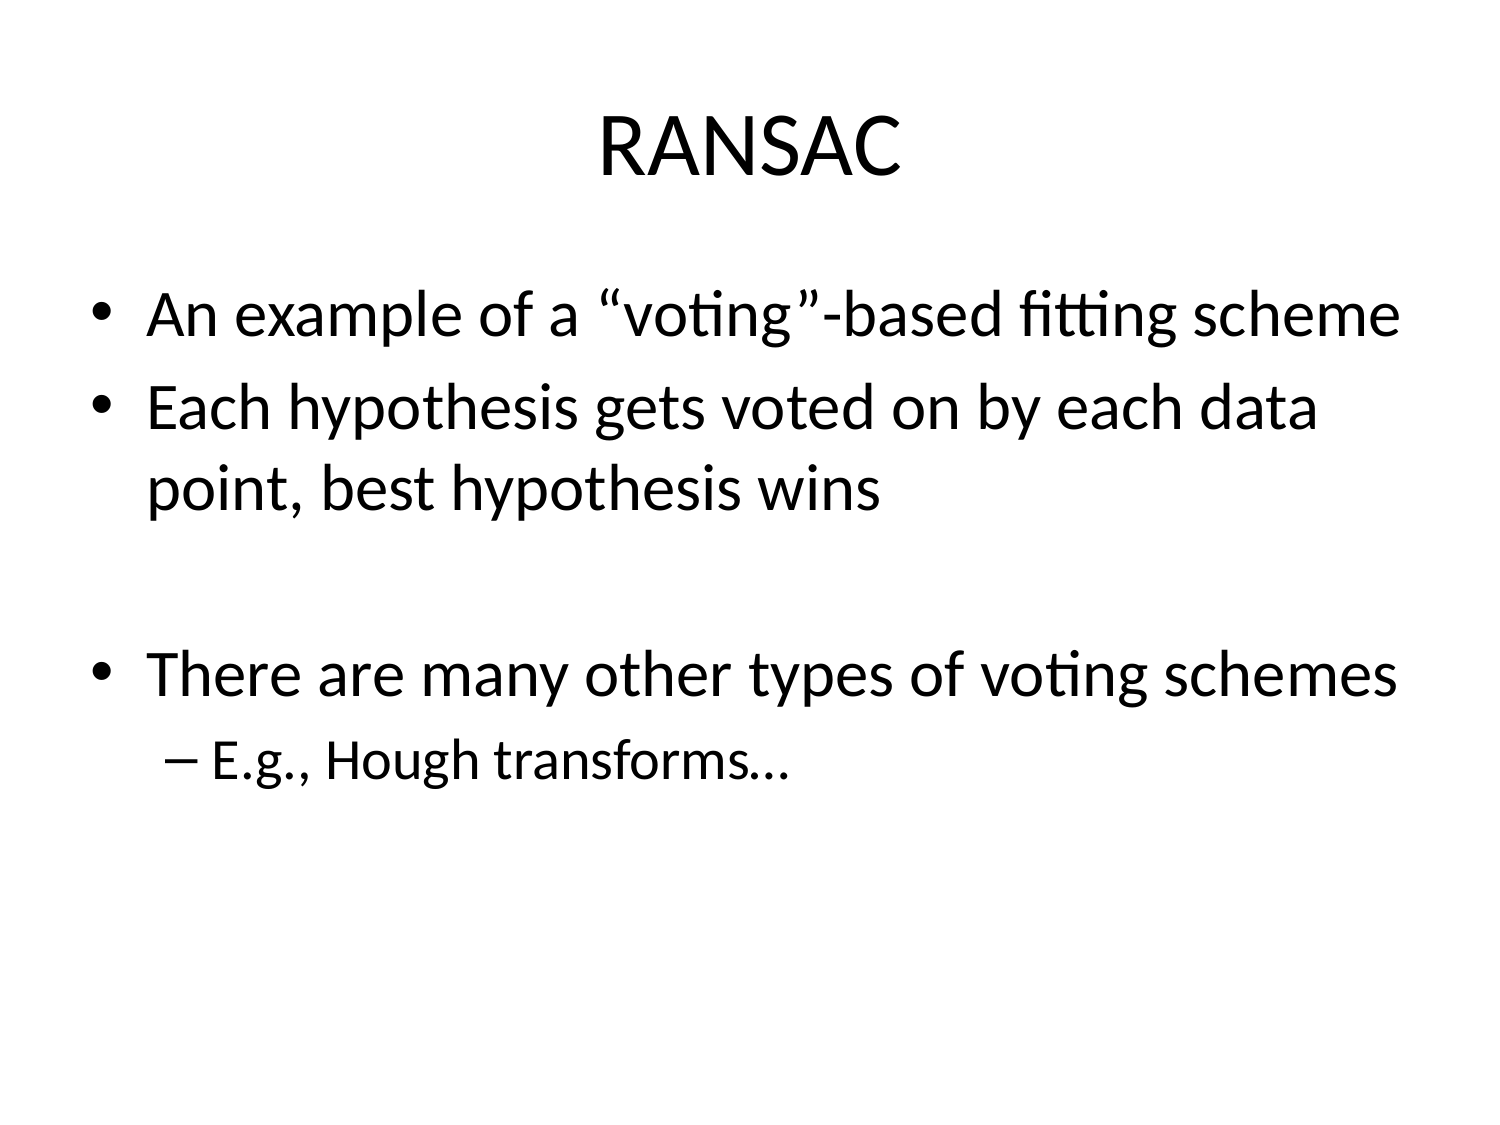

# RANSAC
An example of a “voting”-based fitting scheme
Each hypothesis gets voted on by each data point, best hypothesis wins

There are many other types of voting schemes
E.g., Hough transforms…